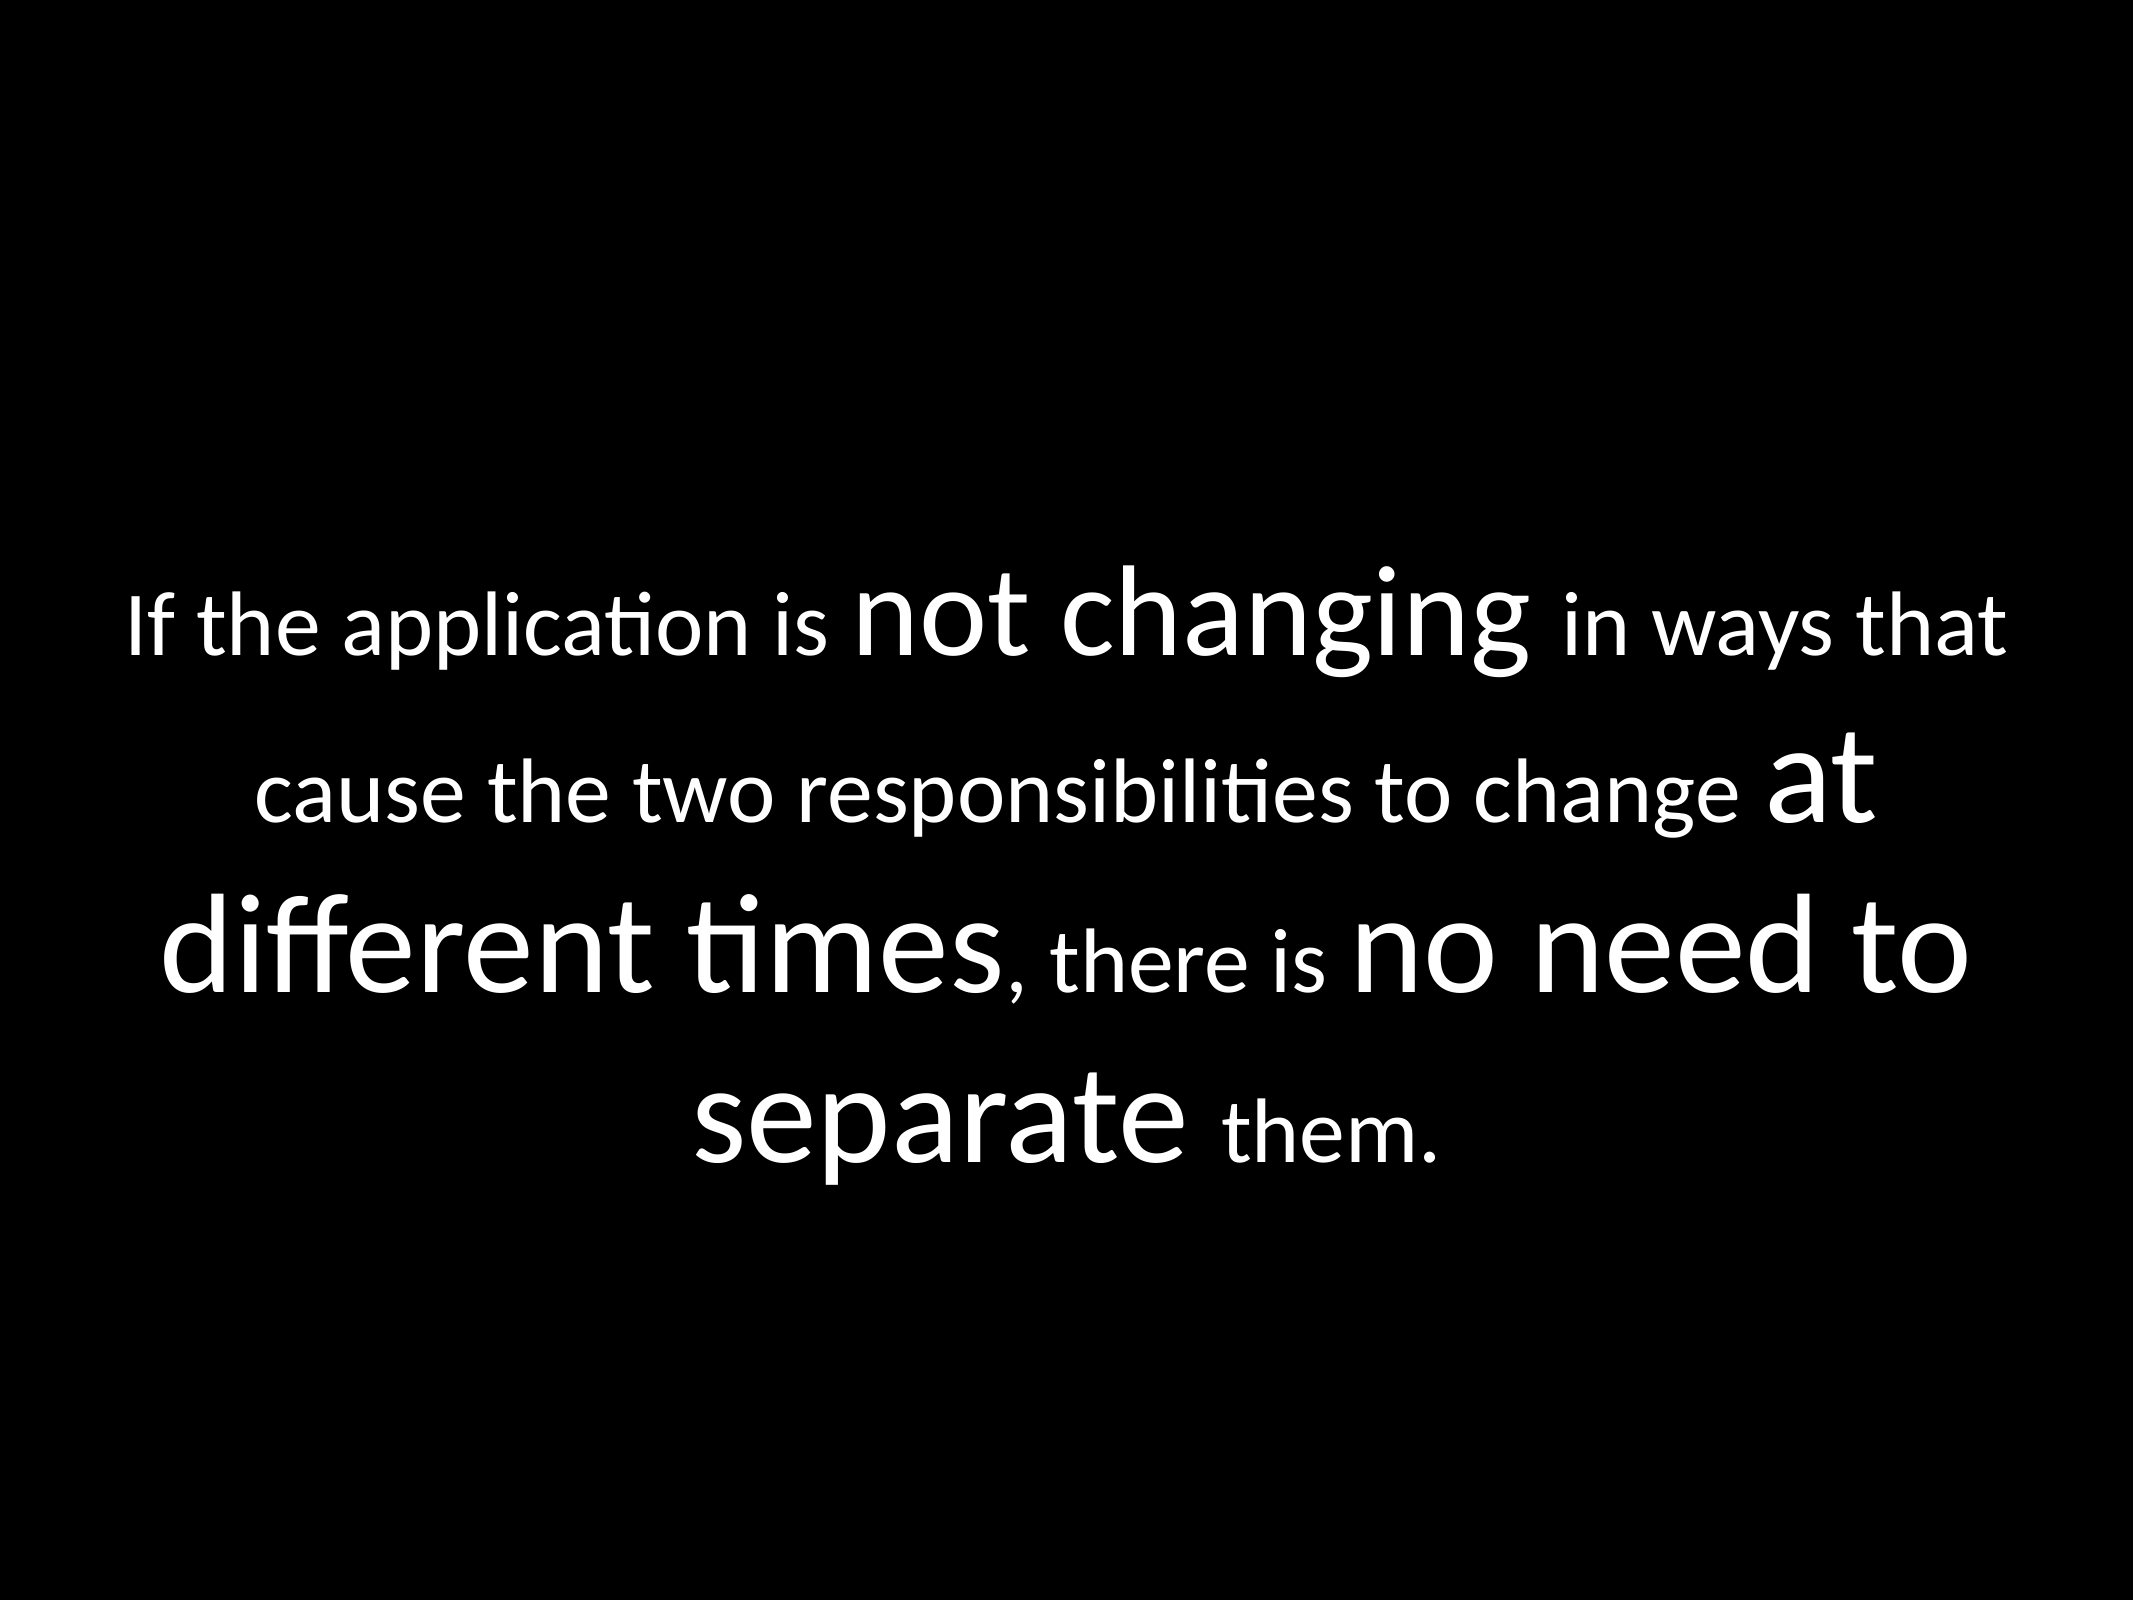

If the application is not changing in ways that cause the two responsibilities to change at different times, there is no need to separate them.